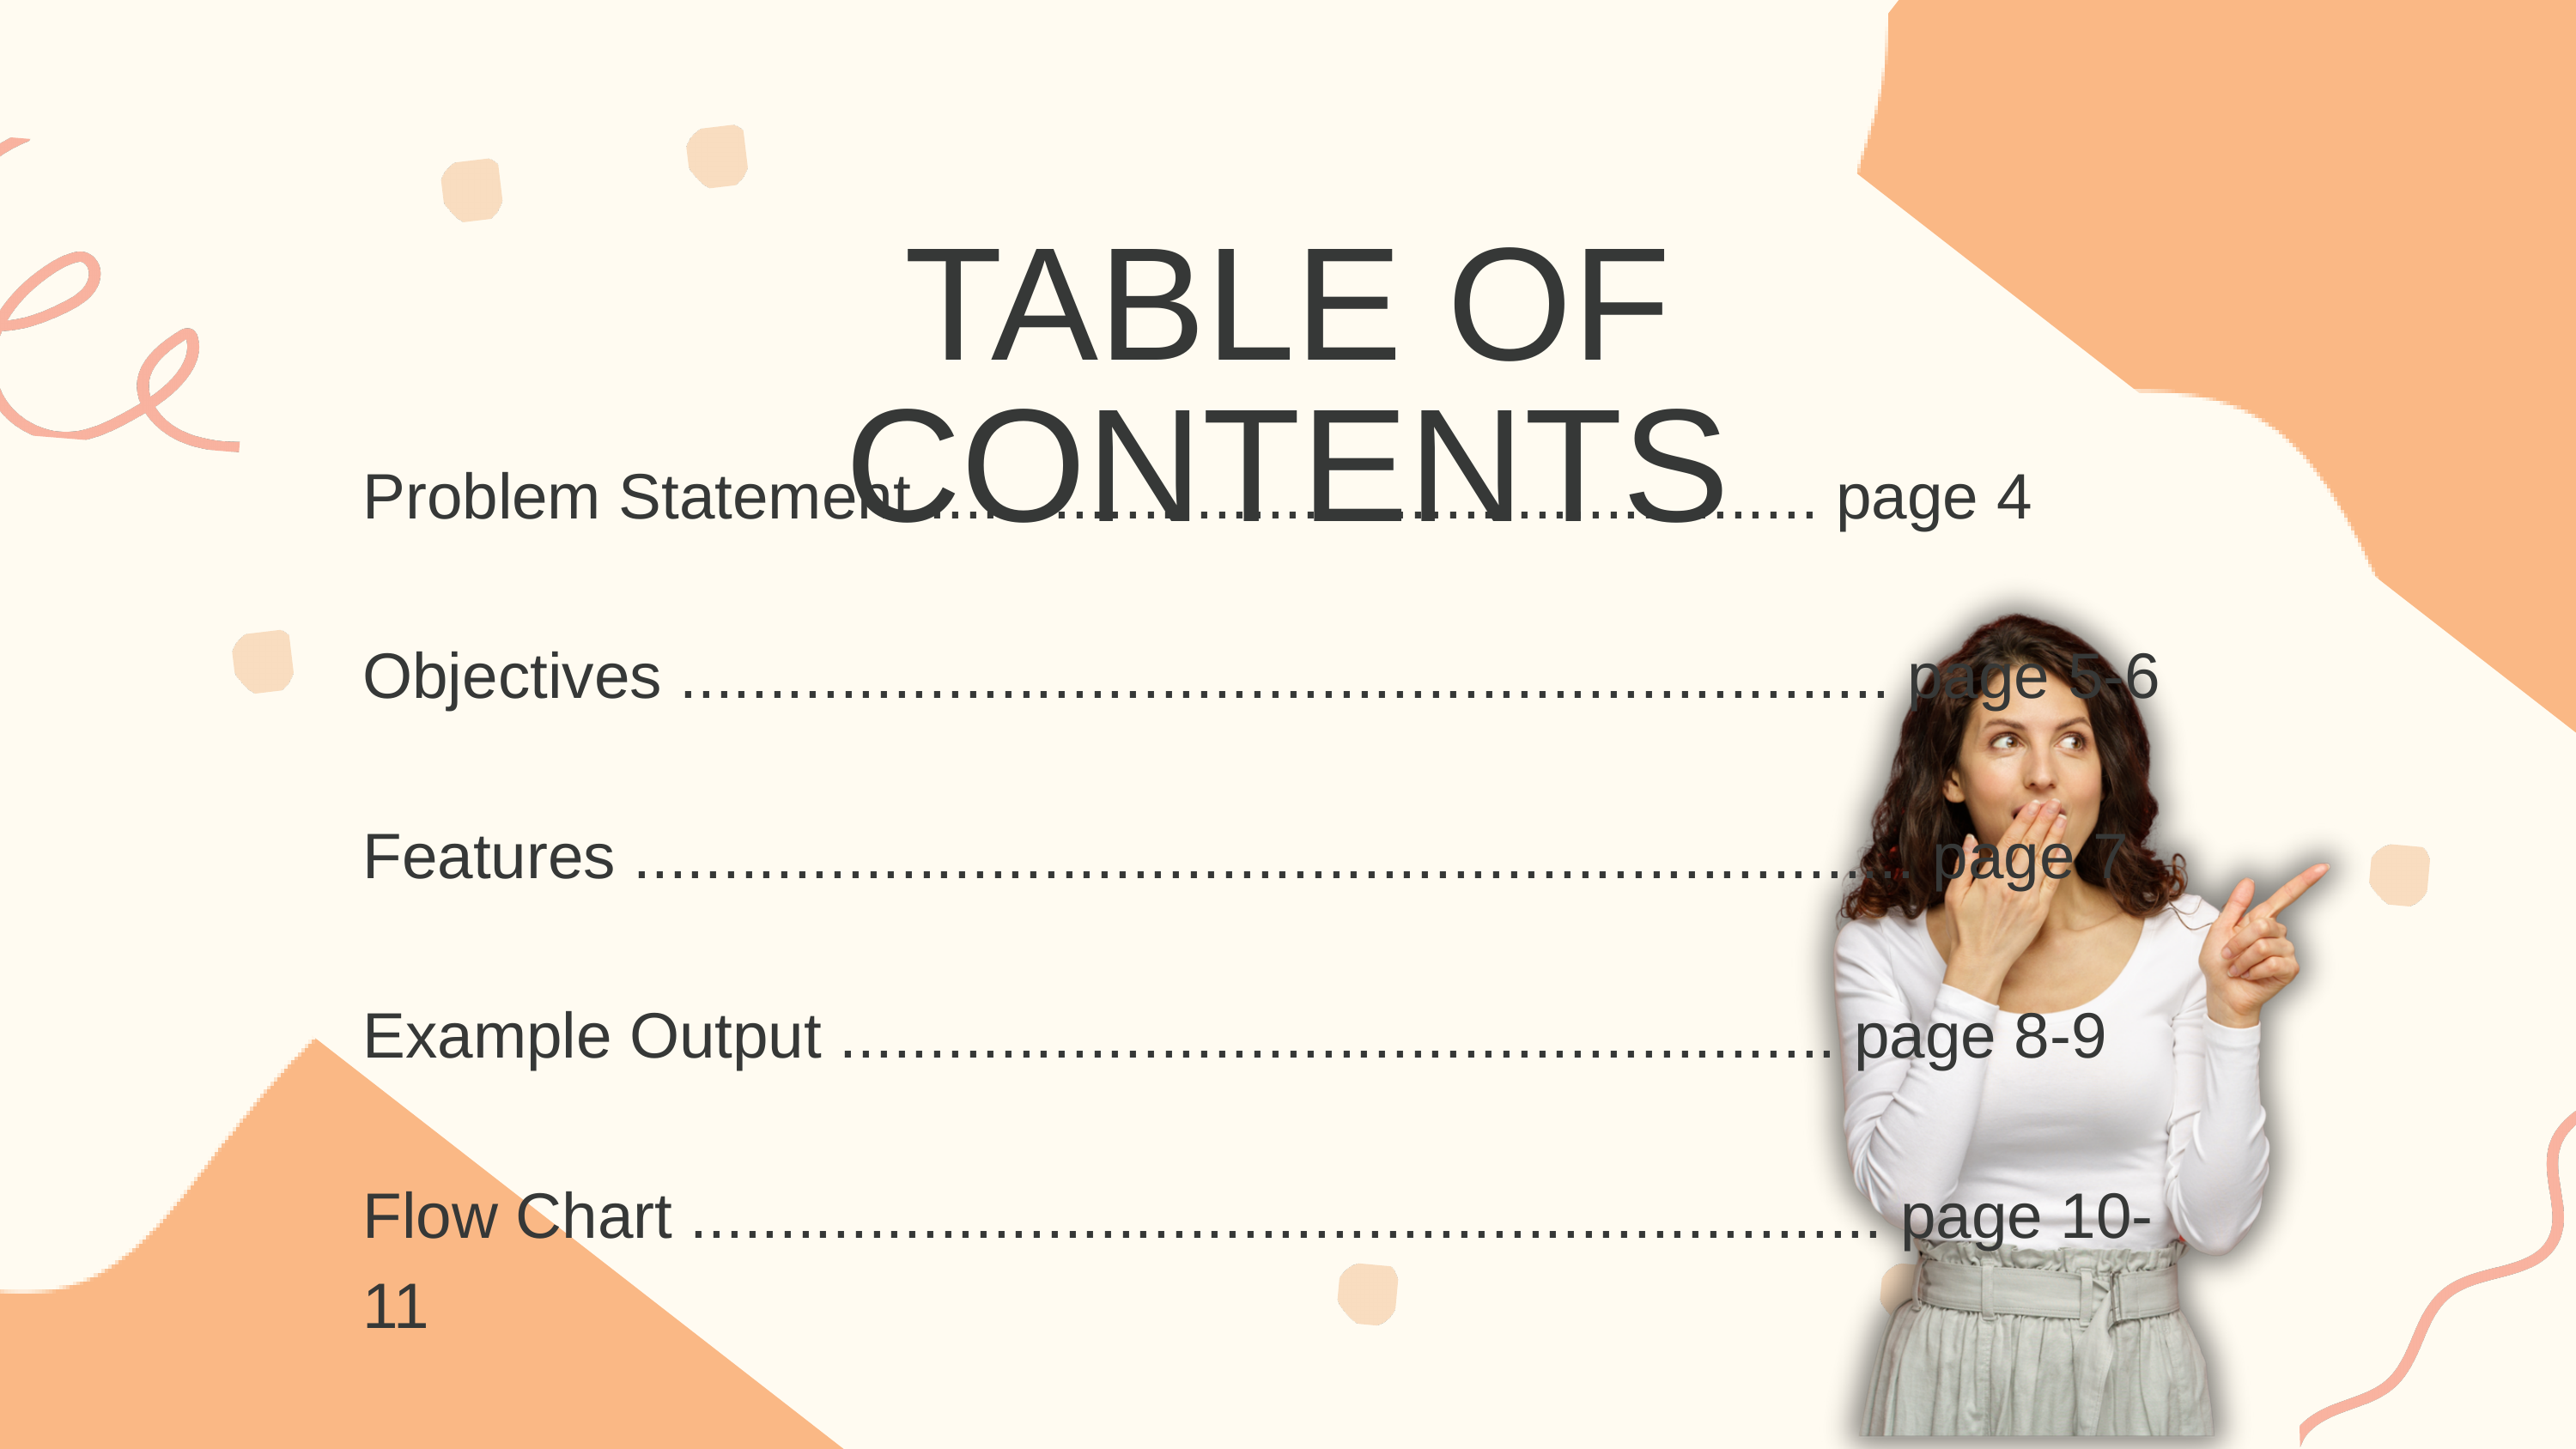

TABLE OF CONTENTS
Problem Statement .................................................. page 4

Objectives .................................................................... page 5-6

Features ........................................................................ page 7

Example Output ........................................................ page 8-9

Flow Chart ................................................................... page 10-11